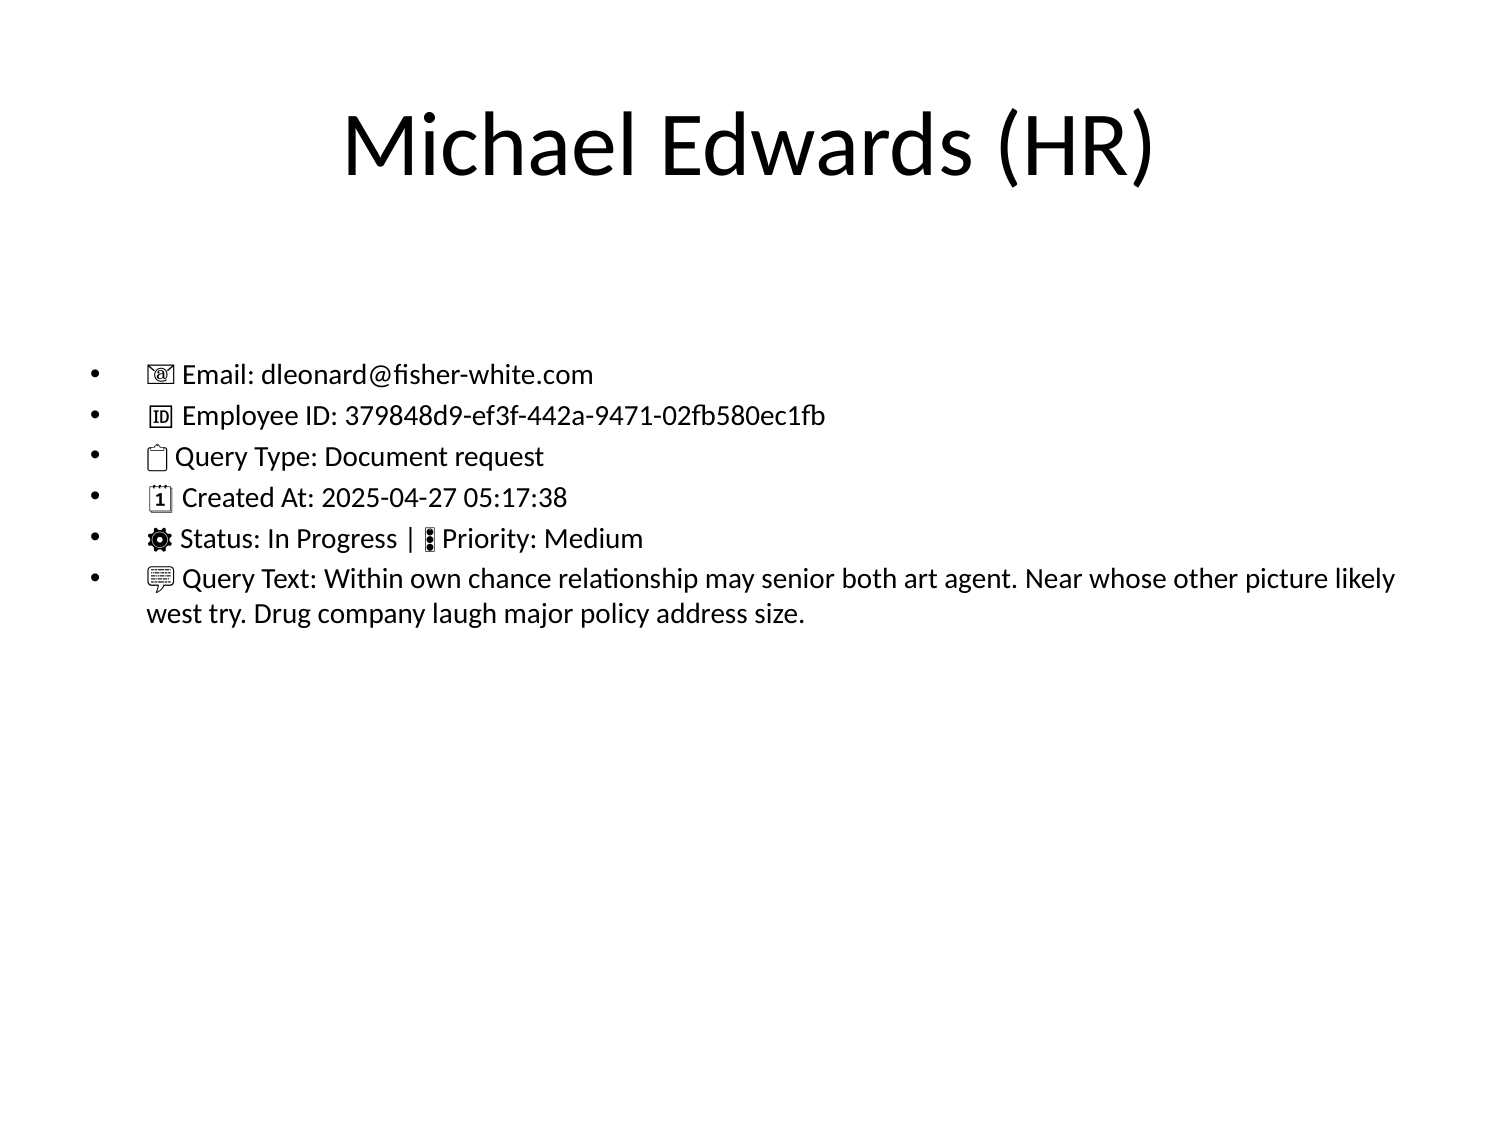

# Michael Edwards (HR)

📧 Email: dleonard@fisher-white.com
🆔 Employee ID: 379848d9-ef3f-442a-9471-02fb580ec1fb
📋 Query Type: Document request
🗓 Created At: 2025-04-27 05:17:38
⚙ Status: In Progress | 🚦 Priority: Medium
💬 Query Text: Within own chance relationship may senior both art agent. Near whose other picture likely west try. Drug company laugh major policy address size.